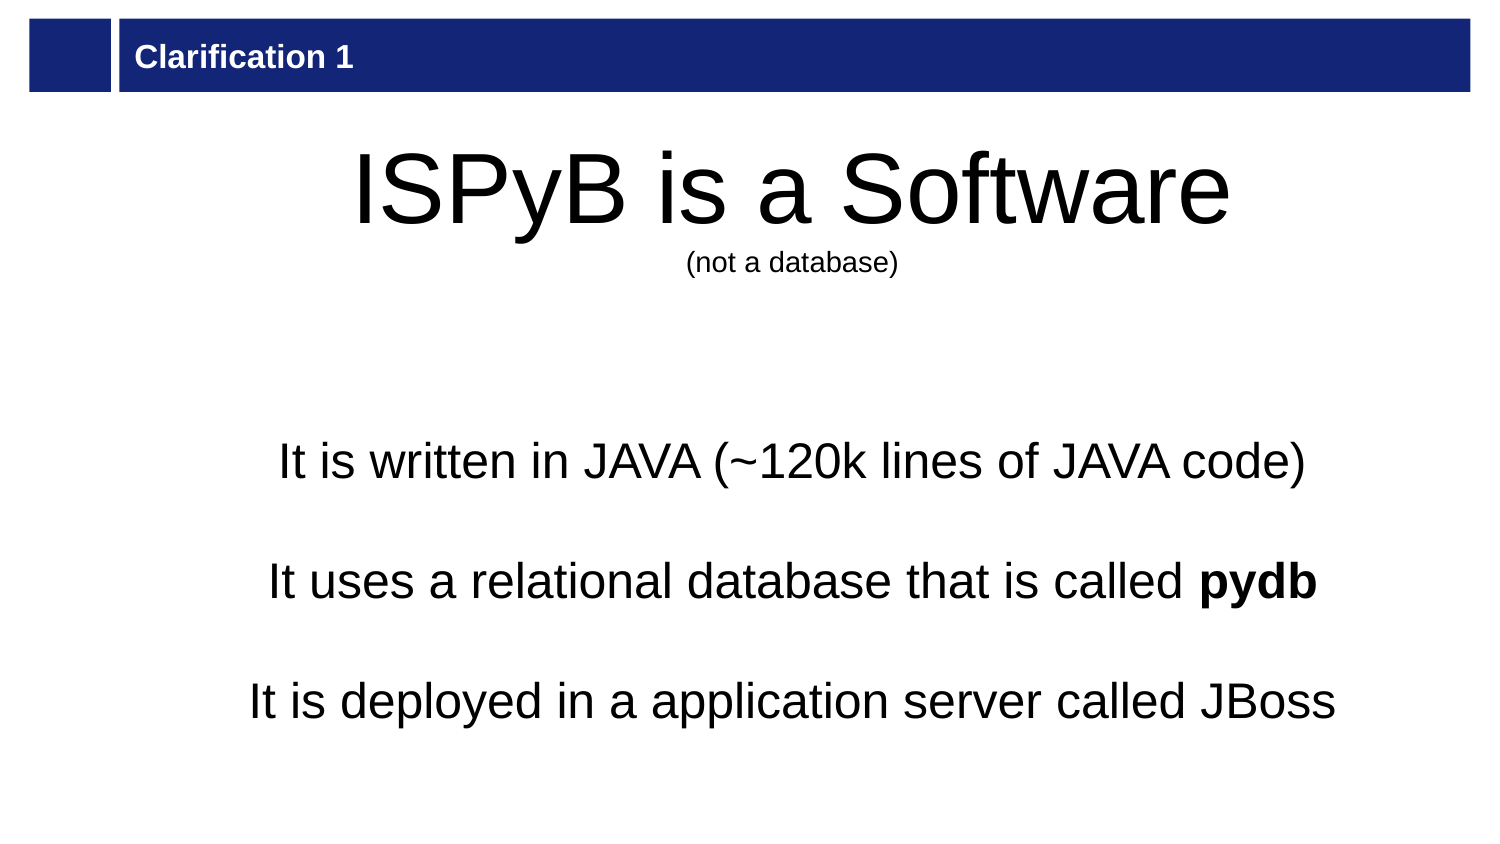

# Clarification 1
ISPyB is a Software
(not a database)

It is written in JAVA (~120k lines of JAVA code)

It uses a relational database that is called pydb

It is deployed in a application server called JBoss